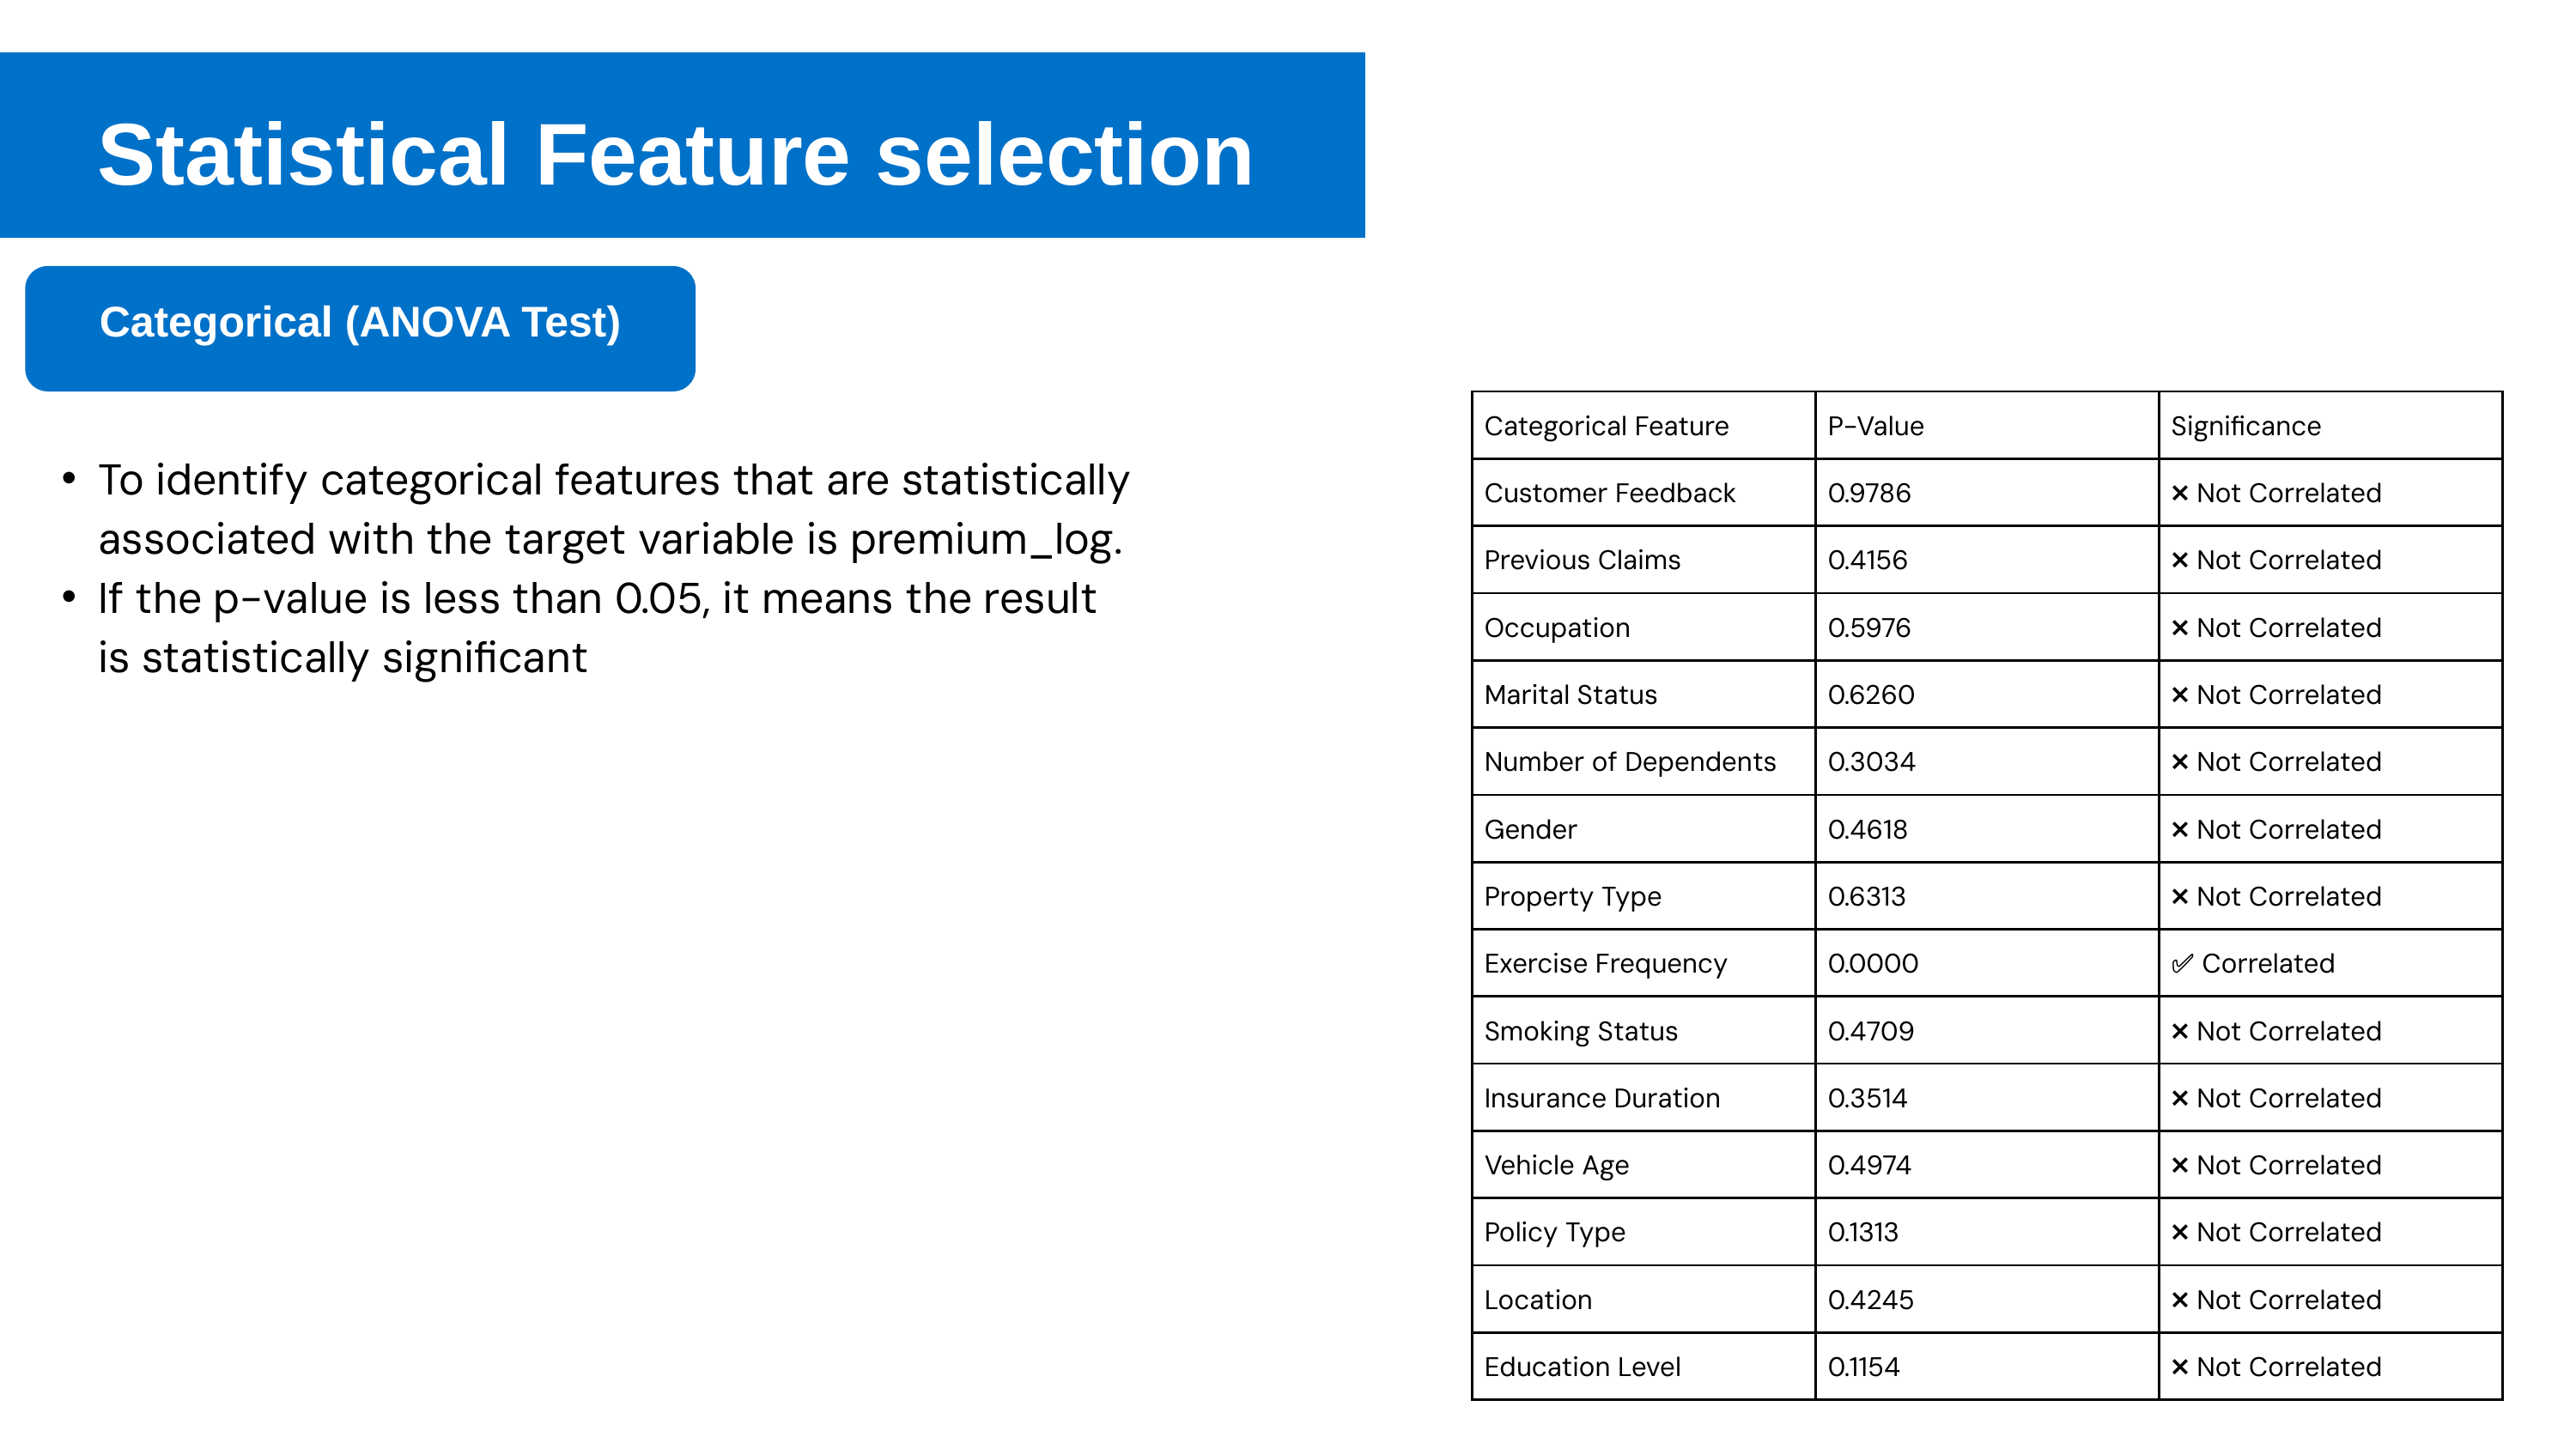

Statistical Feature selection

Categorical (ANOVA Test)
| Categorical Feature | P-Value | Significance |
| --- | --- | --- |
| Customer Feedback | 0.9786 | ❌ Not Correlated |
| Previous Claims | 0.4156 | ❌ Not Correlated |
| Occupation | 0.5976 | ❌ Not Correlated |
| Marital Status | 0.6260 | ❌ Not Correlated |
| Number of Dependents | 0.3034 | ❌ Not Correlated |
| Gender | 0.4618 | ❌ Not Correlated |
| Property Type | 0.6313 | ❌ Not Correlated |
| Exercise Frequency | 0.0000 | ✅ Correlated |
| Smoking Status | 0.4709 | ❌ Not Correlated |
| Insurance Duration | 0.3514 | ❌ Not Correlated |
| Vehicle Age | 0.4974 | ❌ Not Correlated |
| Policy Type | 0.1313 | ❌ Not Correlated |
| Location | 0.4245 | ❌ Not Correlated |
| Education Level | 0.1154 | ❌ Not Correlated |
To identify categorical features that are statistically associated with the target variable is premium_log.
If the p-value is less than 0.05, it means the result is statistically significant